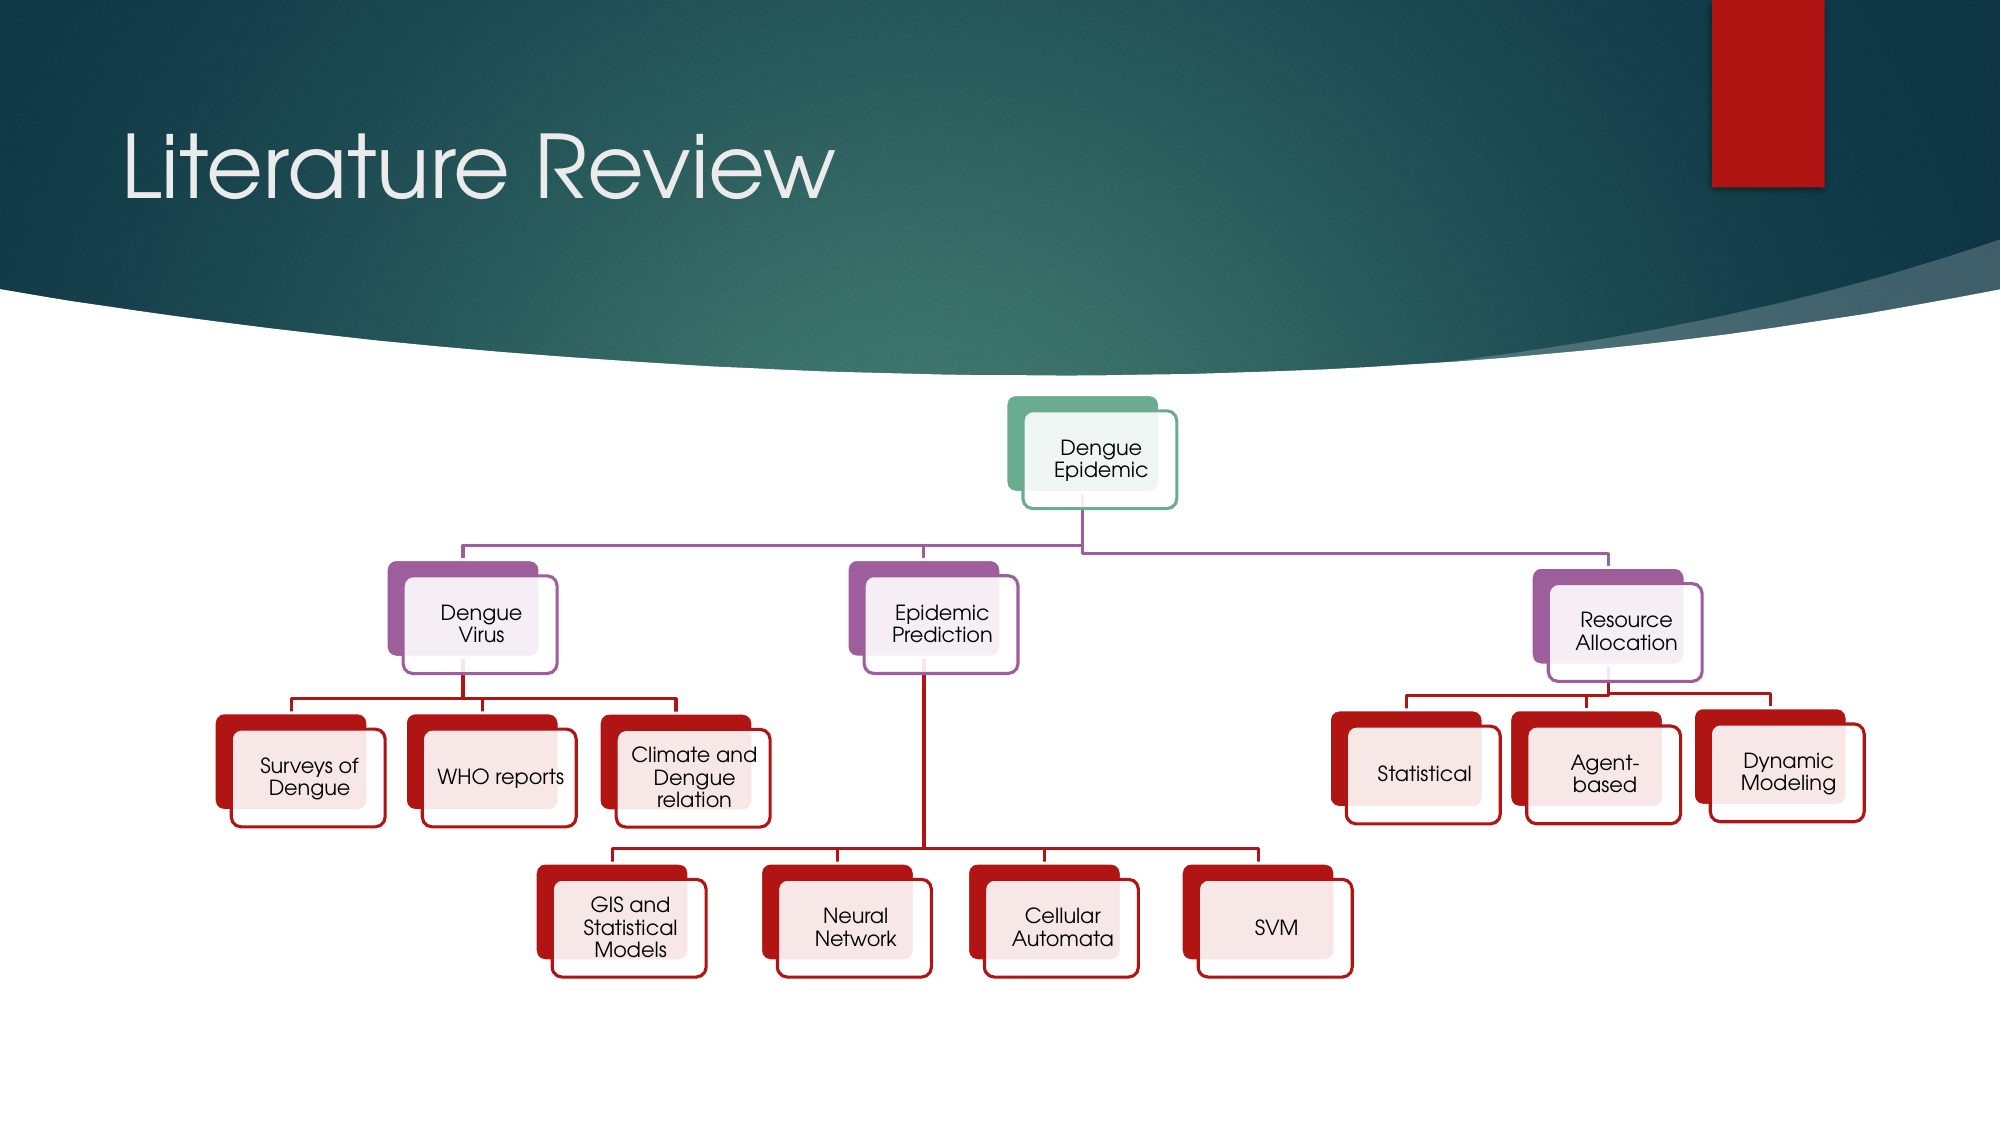

# Literature Review
Dengue Epidemic
Dengue Virus
Surveys of Dengue
WHO reports
Climate and Dengue relation
Epidemic Prediction
GIS and Statistical Models
Neural Network
Cellular Automata
SVM
Resource Allocation
Statistical
Agent-based
Dynamic Modeling

12